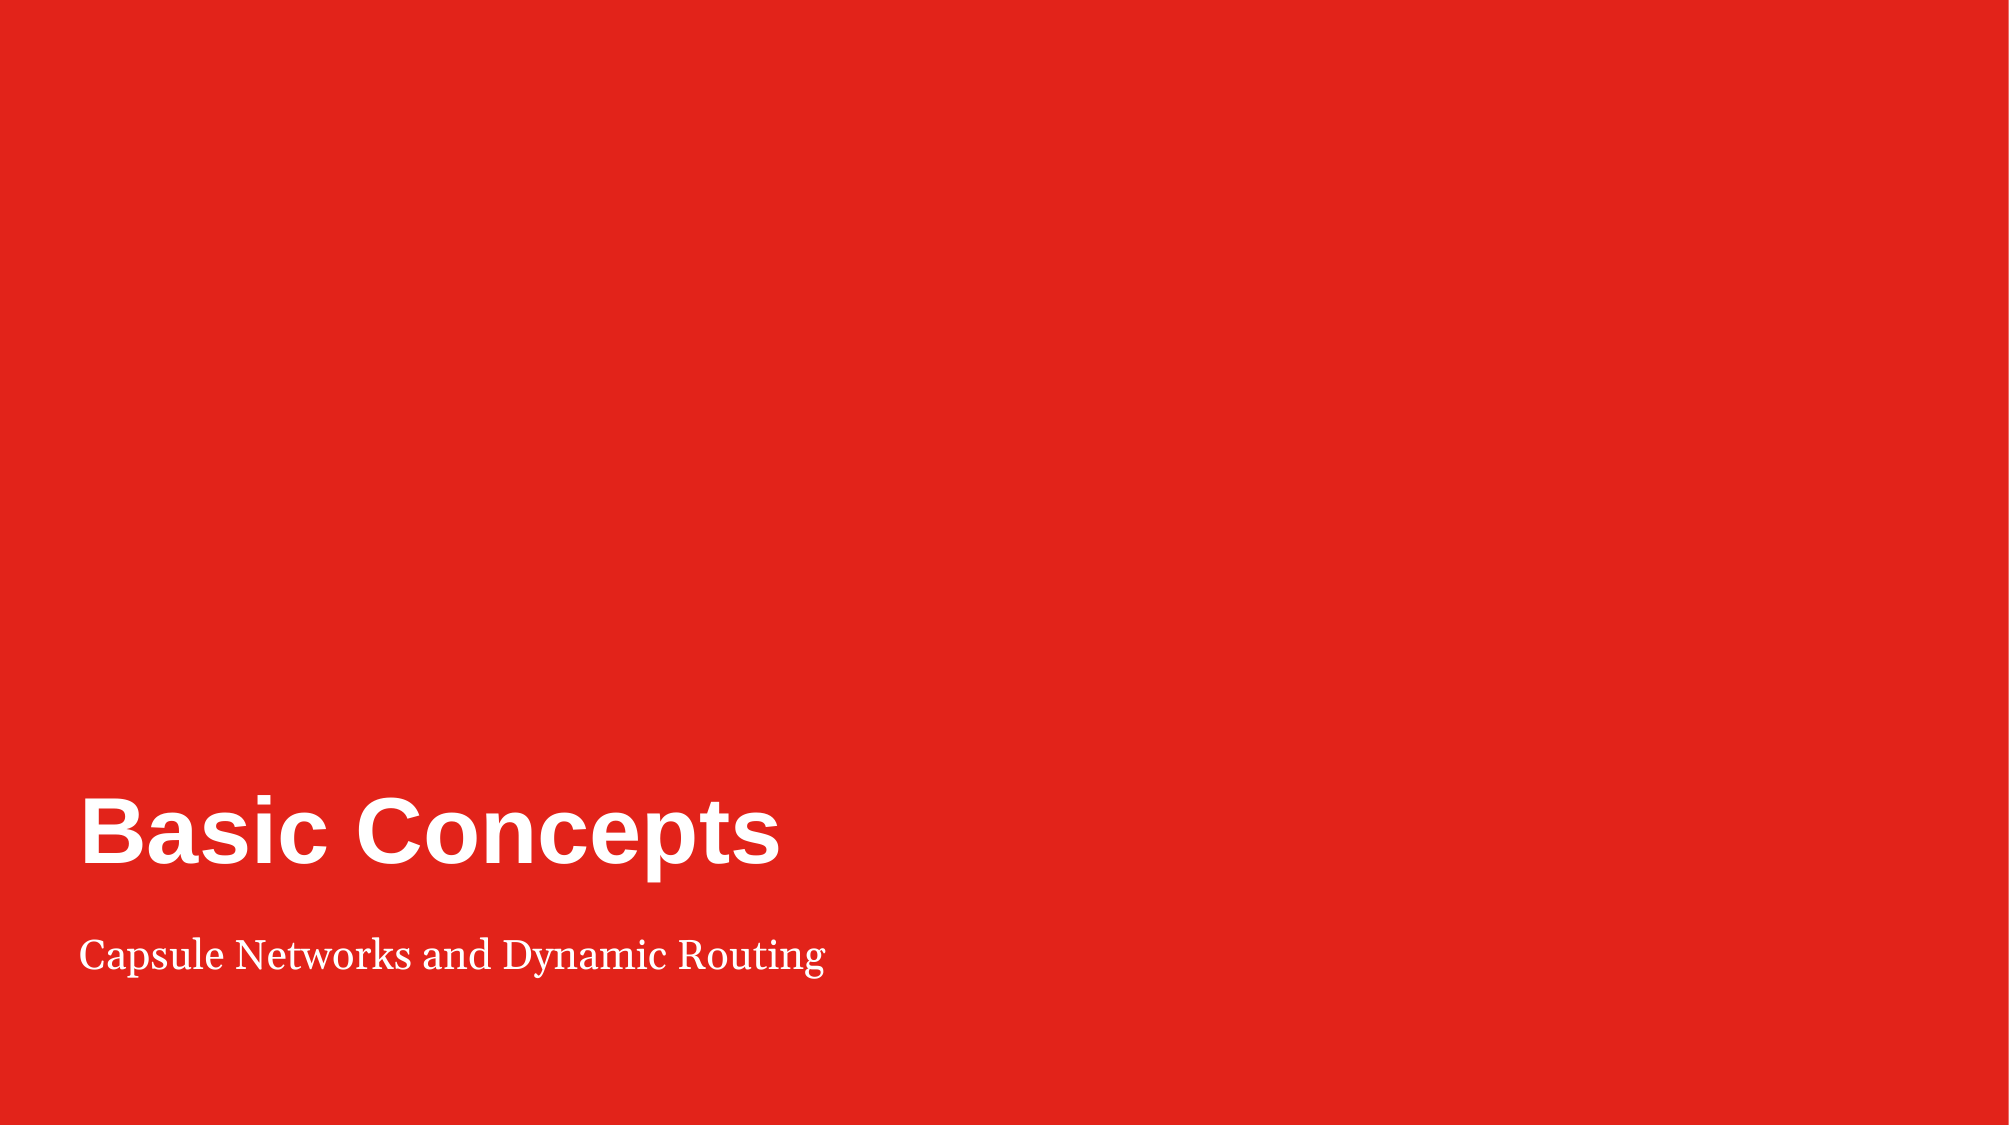

# Basic Concepts
Capsule Networks and Dynamic Routing